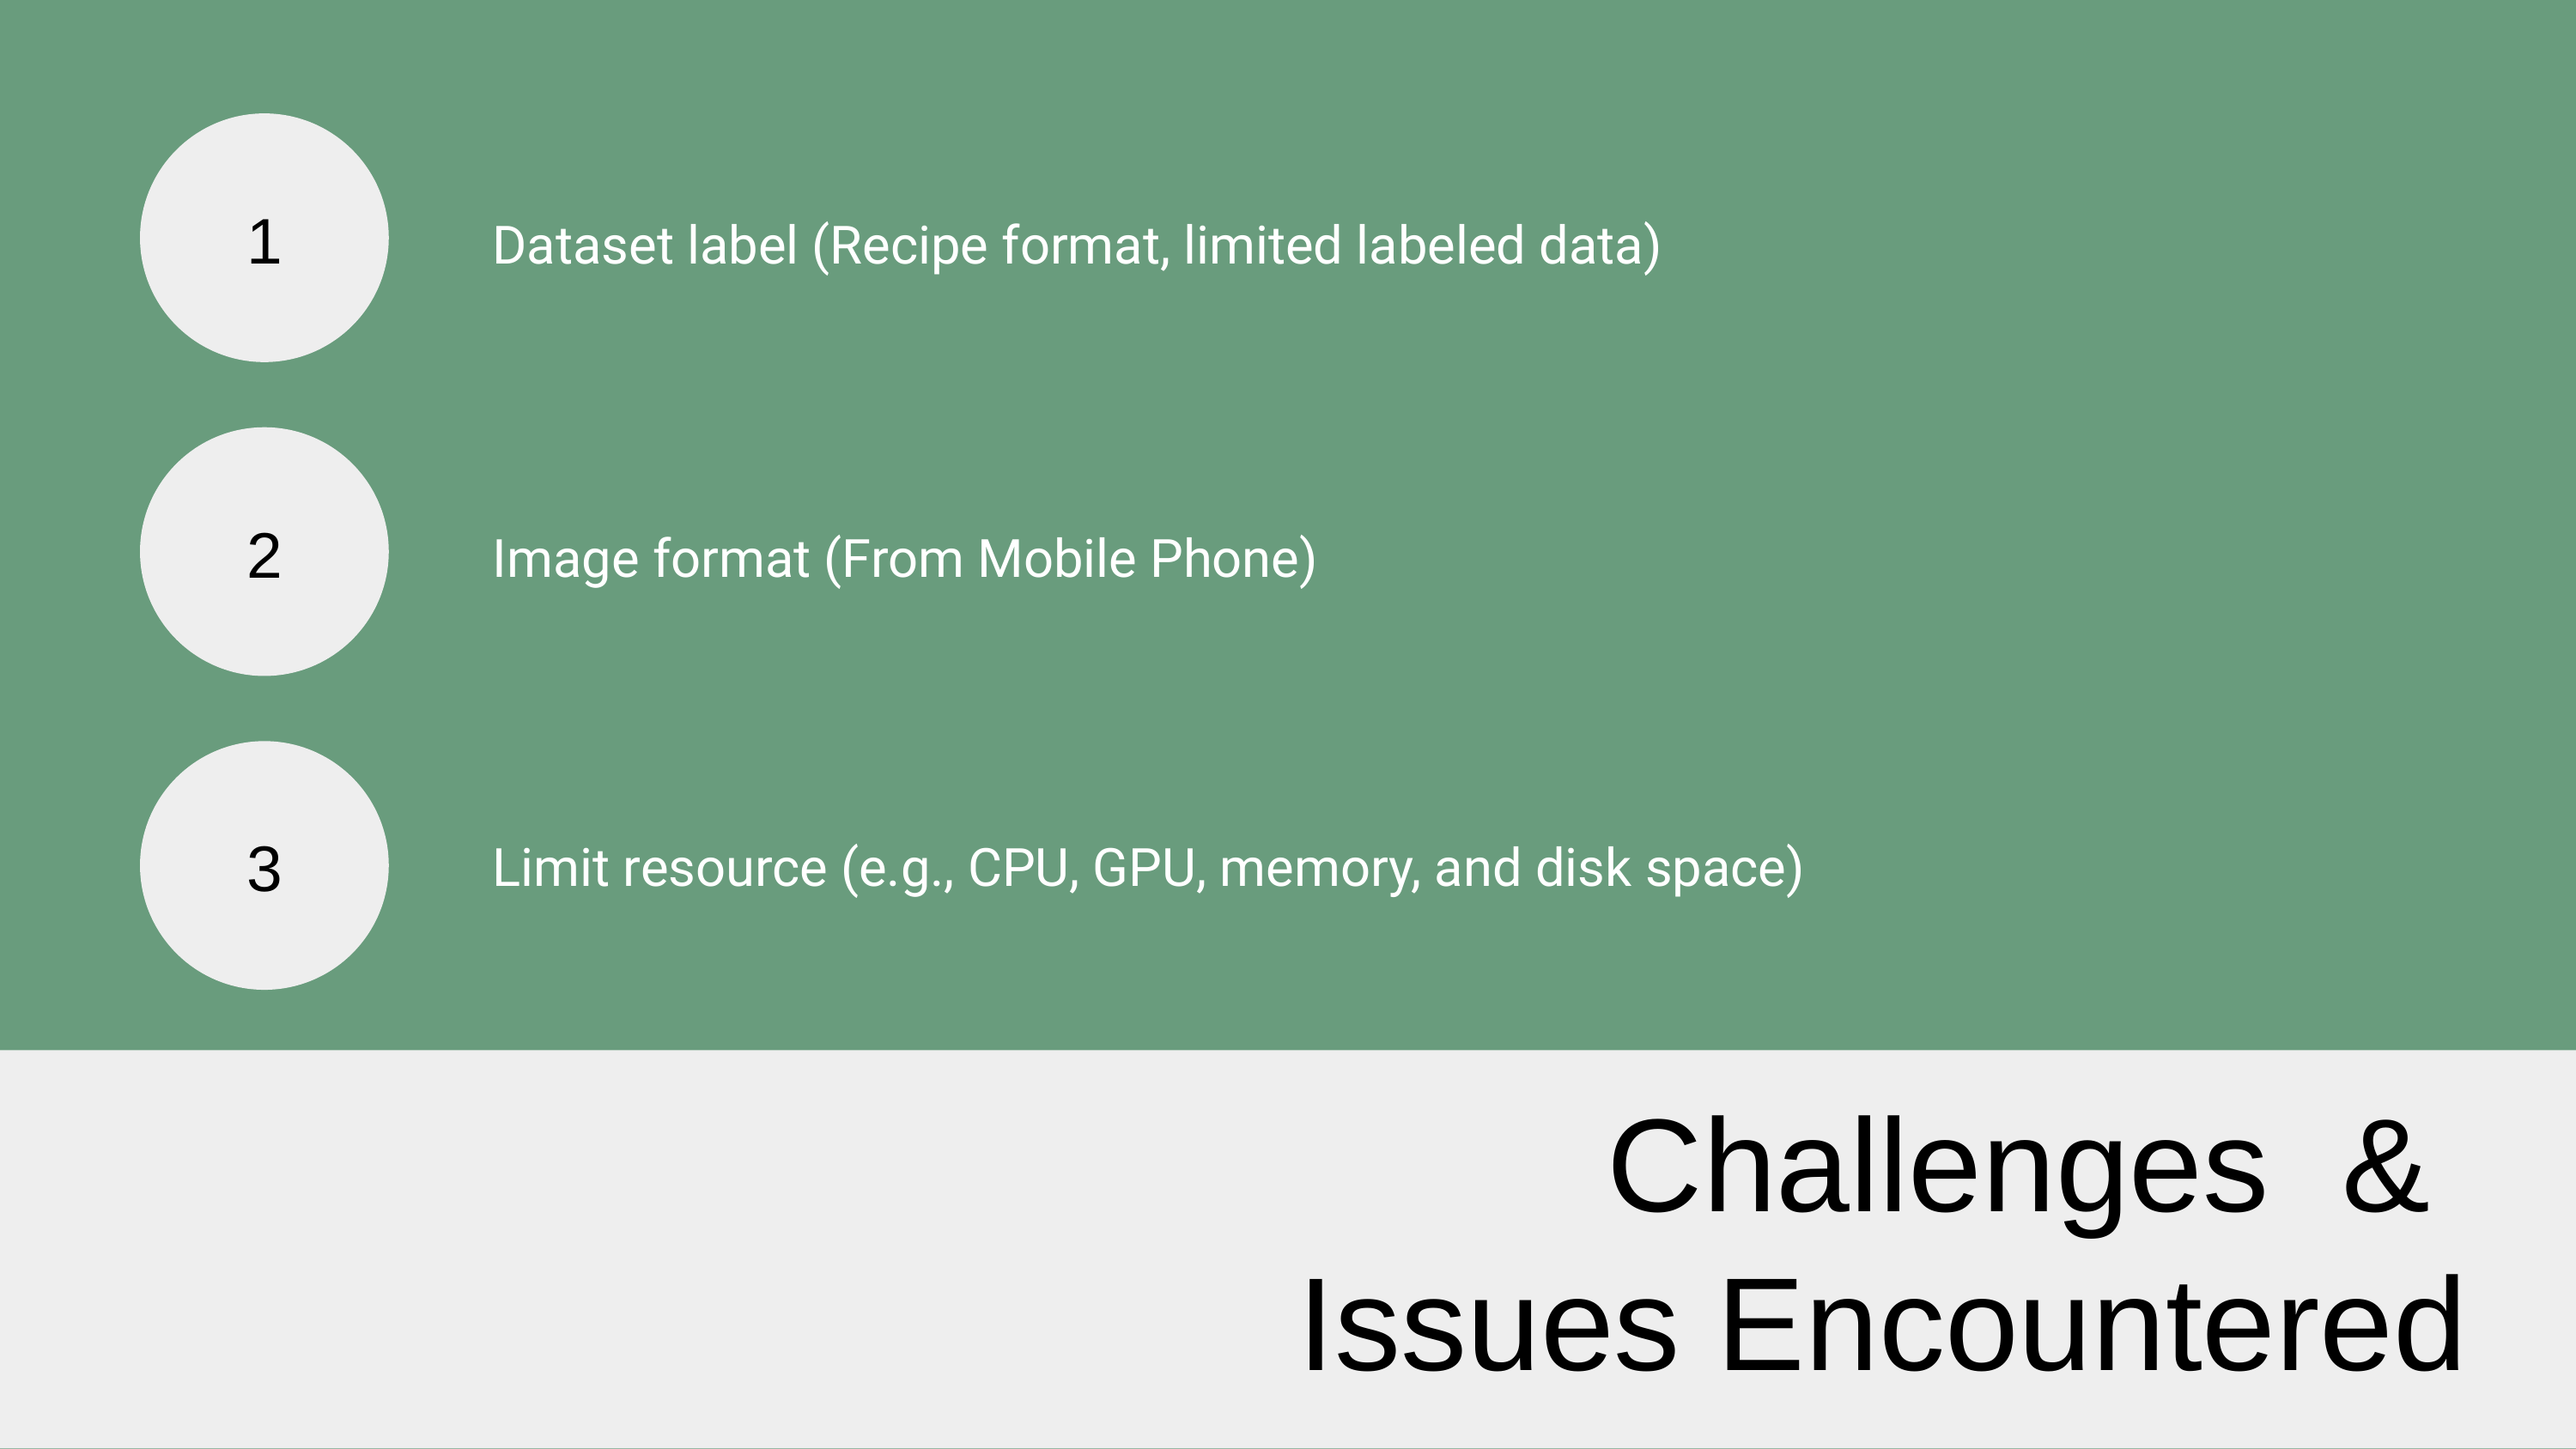

1
Dataset label (Recipe format, limited labeled data)

2
Image format (From Mobile Phone)

3
Limit resource (e.g., CPU, GPU, memory, and disk space)

Challenges  &
Issues Encountered